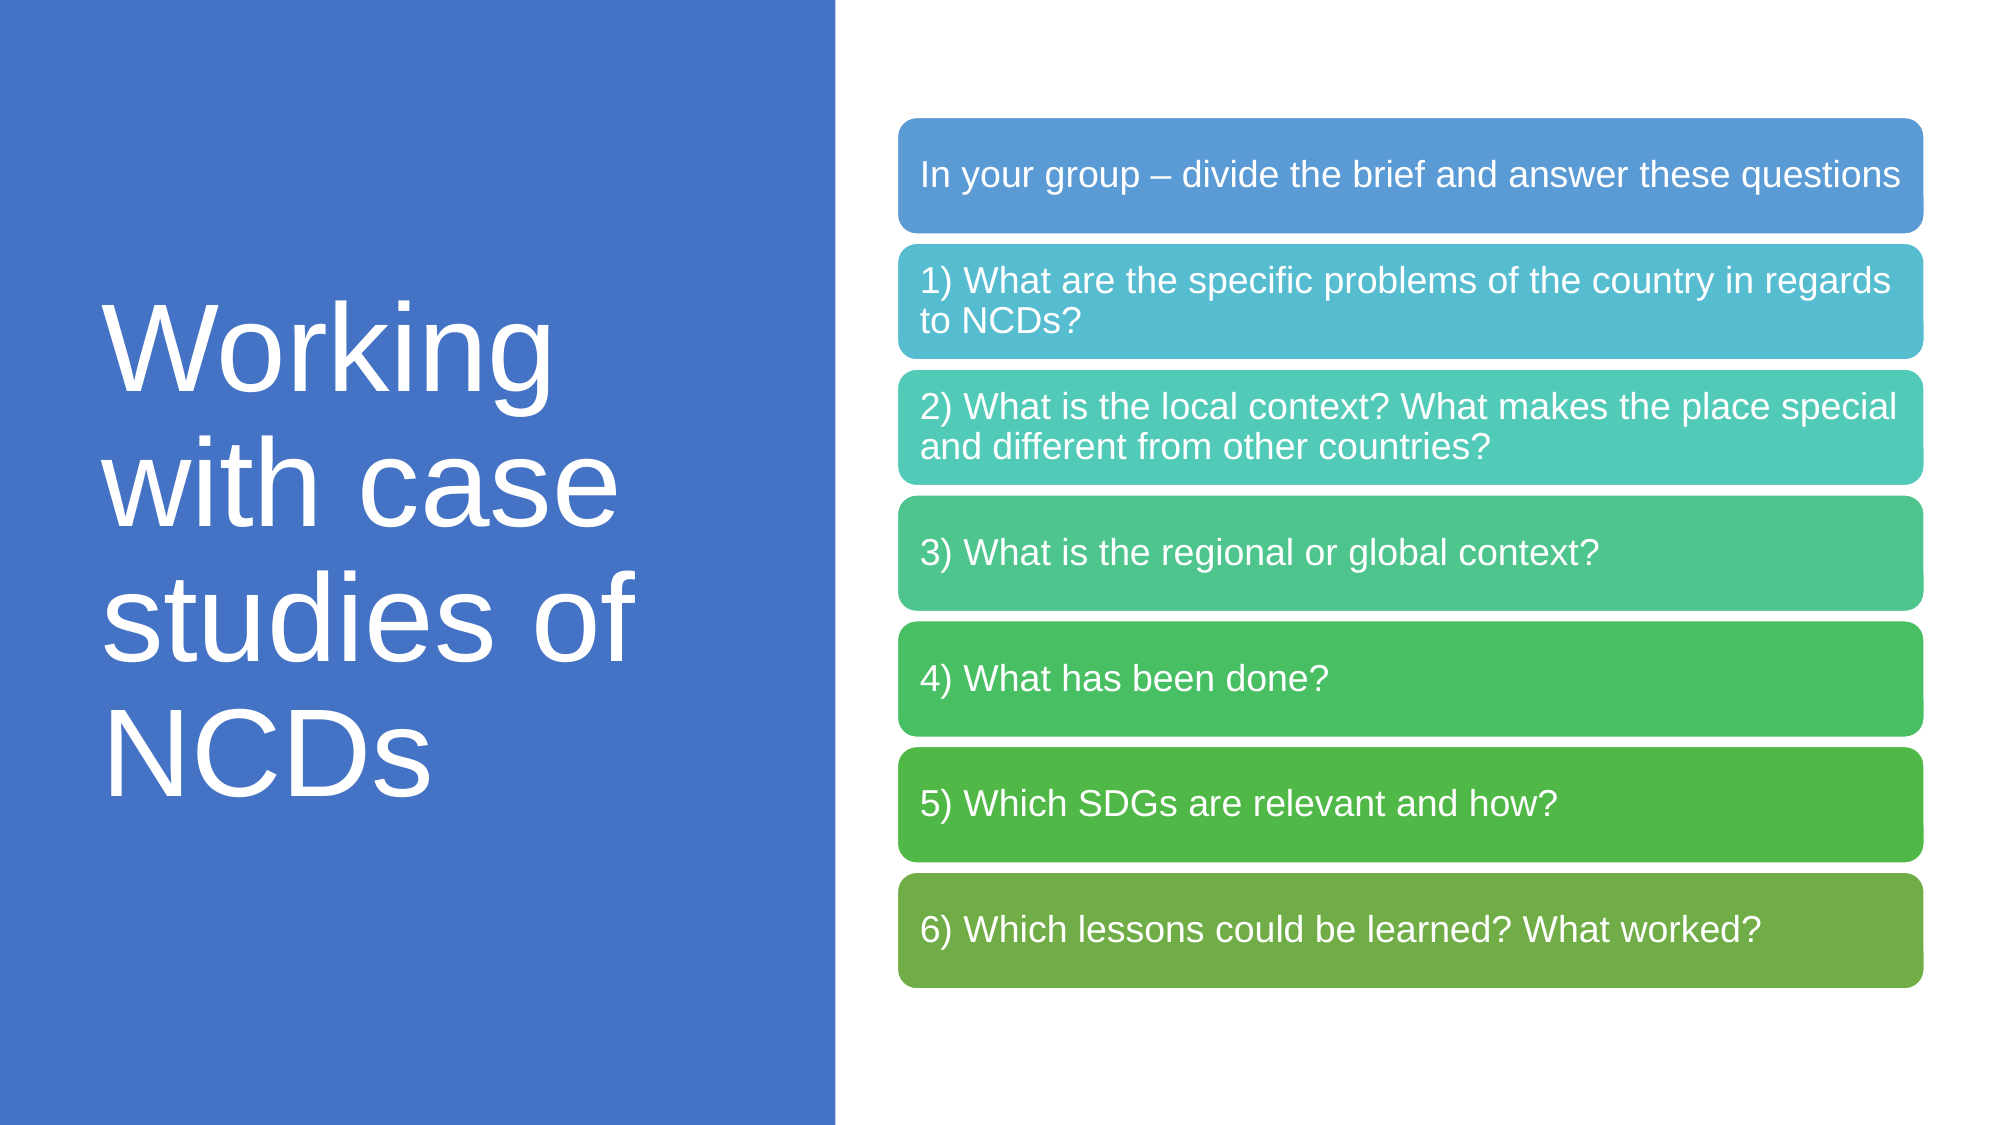

# Working with case studies of NCDs
In your group – divide the brief and answer these questions
1) What are the specific problems of the country in regards to NCDs?
2) What is the local context? What makes the place special and different from other countries?
3) What is the regional or global context?
4) What has been done?
5) Which SDGs are relevant and how?
6) Which lessons could be learned? What worked?